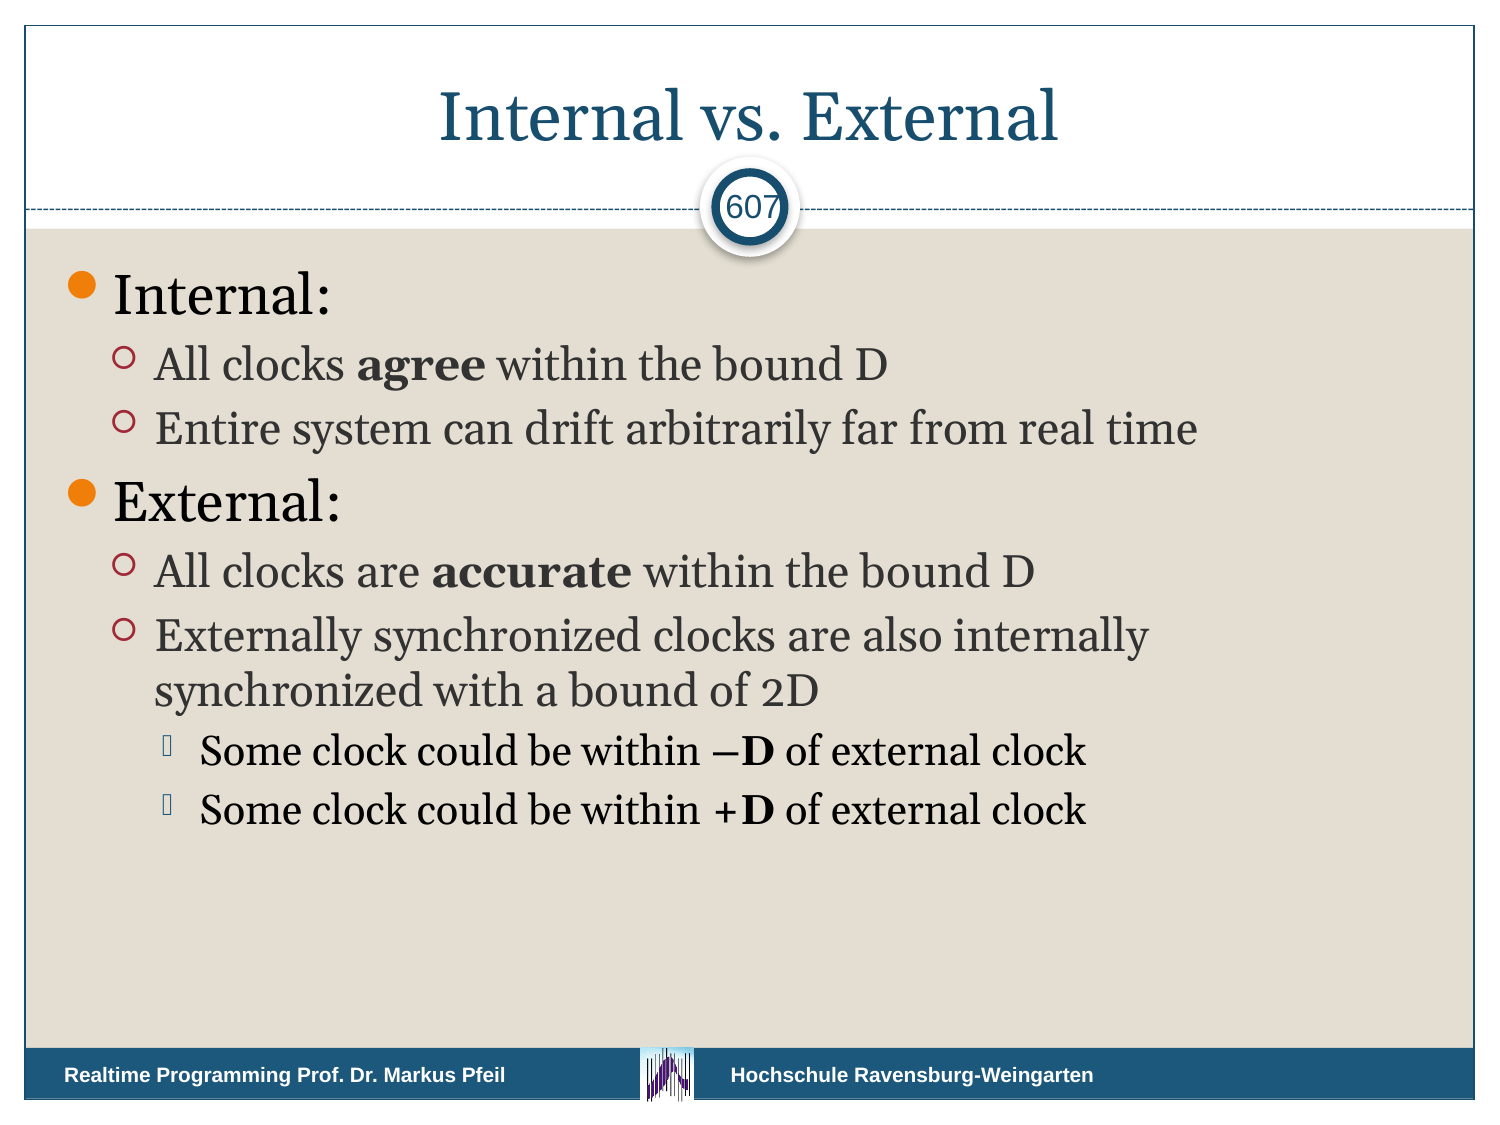

# Internal vs. External
607
Internal:
All clocks agree within the bound D
Entire system can drift arbitrarily far from real time
External:
All clocks are accurate within the bound D
Externally synchronized clocks are also internally synchronized with a bound of 2D
Some clock could be within –D of external clock
Some clock could be within +D of external clock
Realtime Programming Prof. Dr. Markus Pfeil